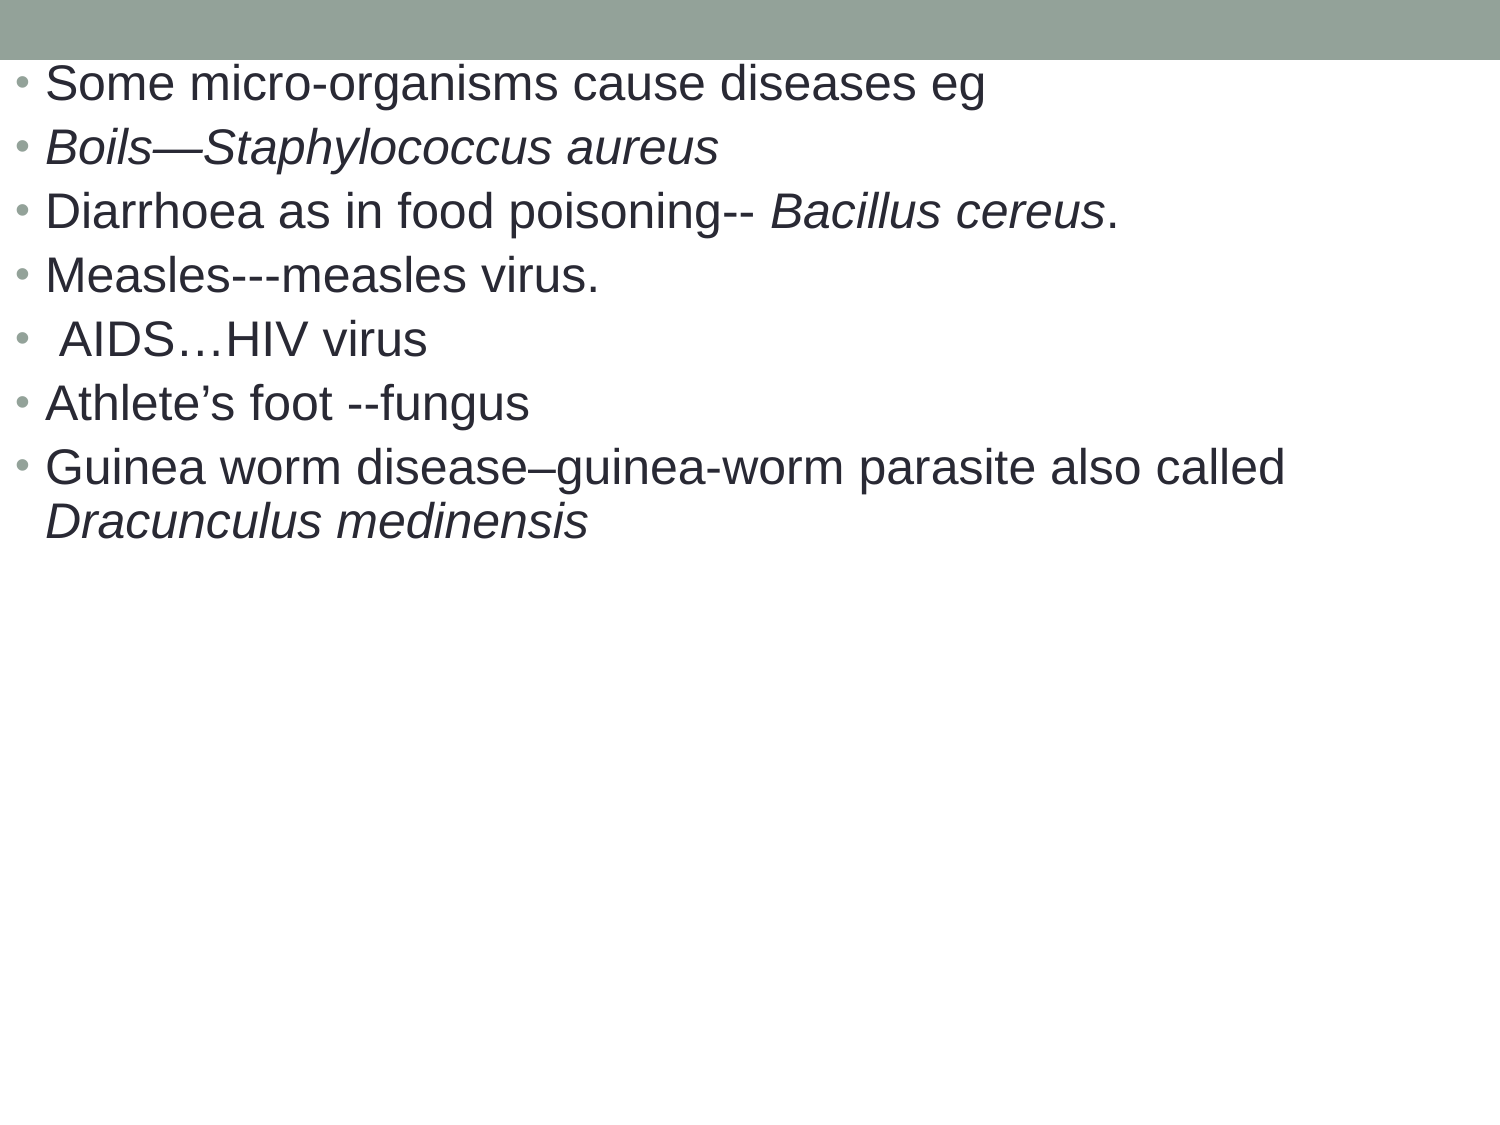

Some micro-organisms cause diseases eg
Boils—Staphylococcus aureus
Diarrhoea as in food poisoning-- Bacillus cereus.
Measles---measles virus.
 AIDS…HIV virus
Athlete’s foot --fungus
Guinea worm disease–guinea-worm parasite also called Dracunculus medinensis

#